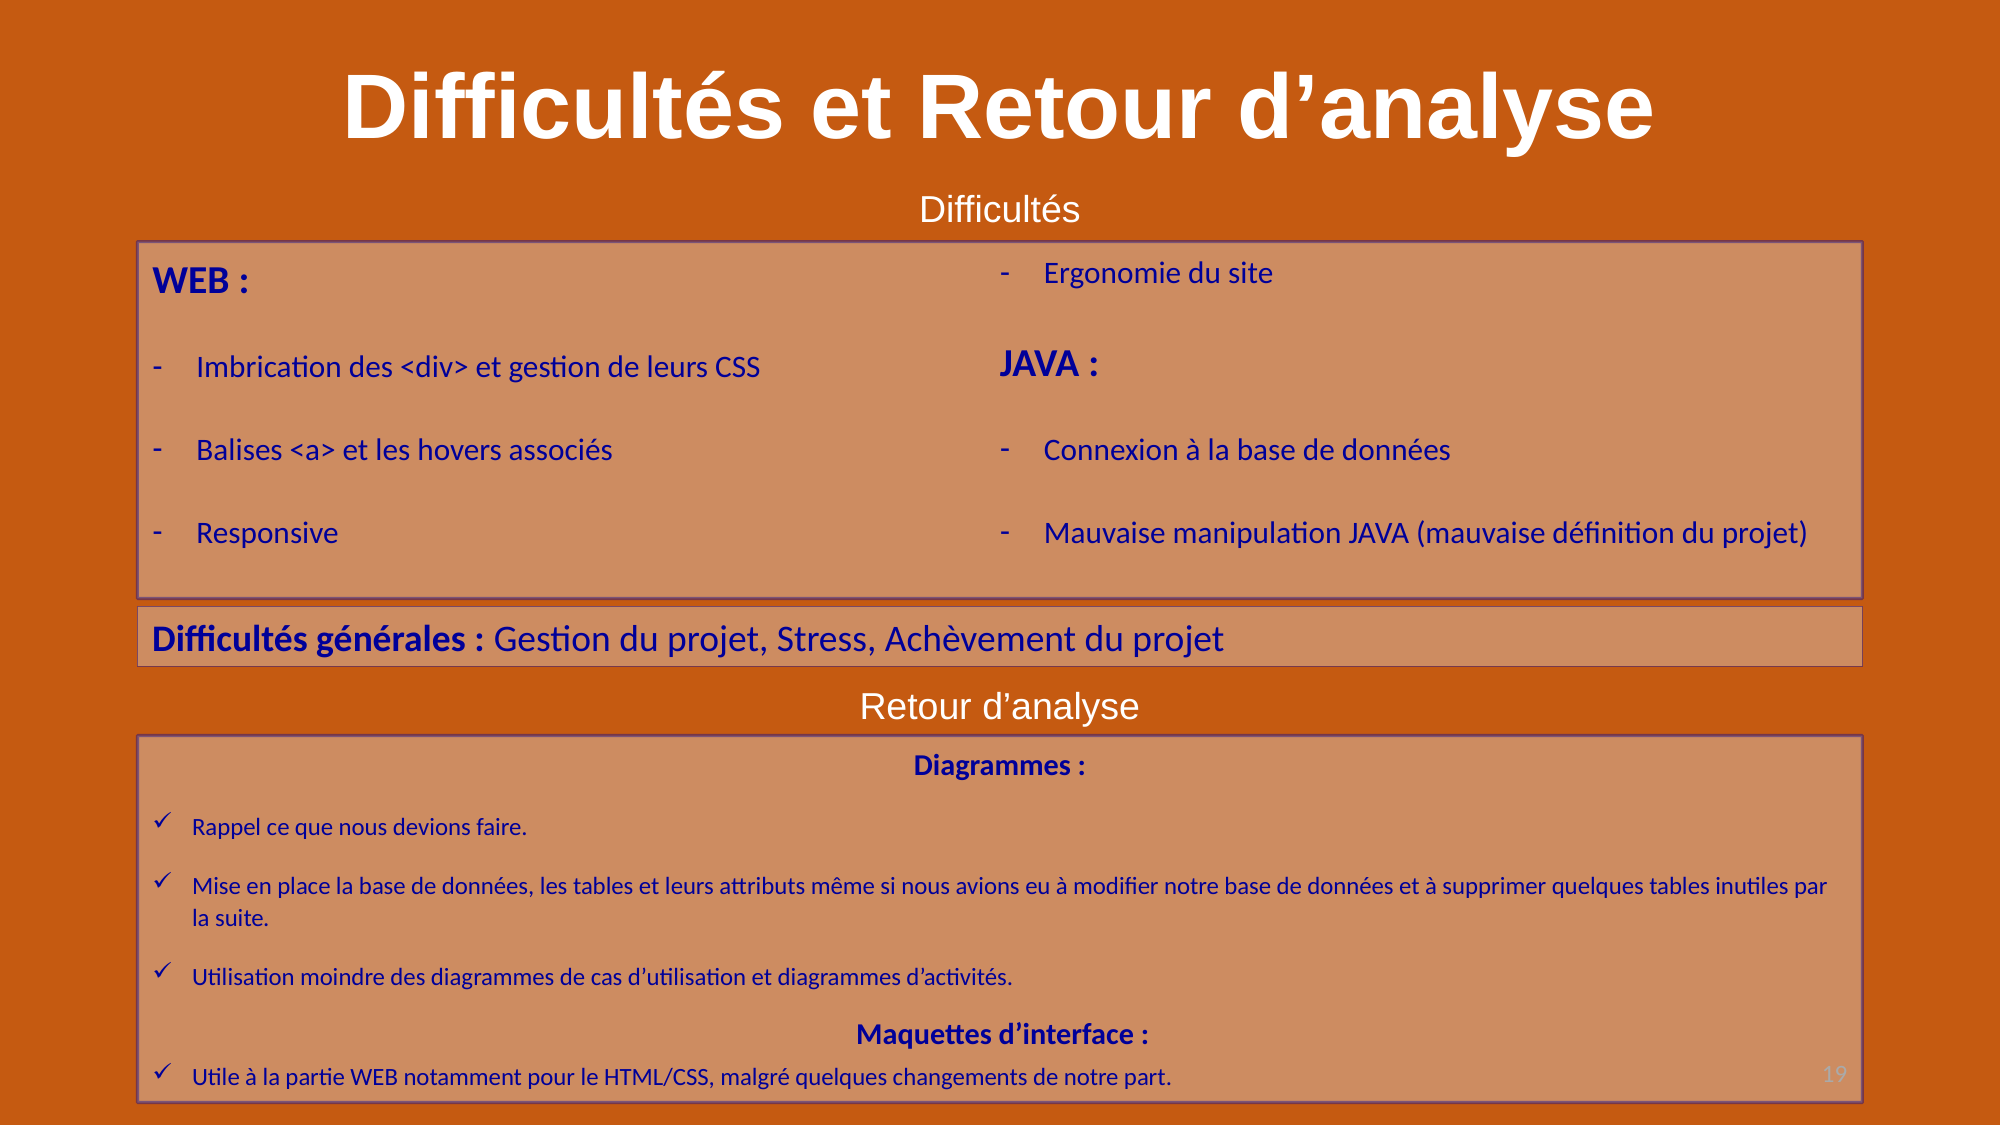

# Difficultés et Retour d’analyse
Difficultés
WEB :
Imbrication des <div> et gestion de leurs CSS
Balises <a> et les hovers associés
Responsive
Ergonomie du site
JAVA :
Connexion à la base de données
Mauvaise manipulation JAVA (mauvaise définition du projet)
Difficultés générales : Gestion du projet, Stress, Achèvement du projet
Retour d’analyse
Diagrammes :
Rappel ce que nous devions faire.
Mise en place la base de données, les tables et leurs attributs même si nous avions eu à modifier notre base de données et à supprimer quelques tables inutiles par la suite.
Utilisation moindre des diagrammes de cas d’utilisation et diagrammes d’activités.
 Maquettes d’interface :
Utile à la partie WEB notamment pour le HTML/CSS, malgré quelques changements de notre part.
19